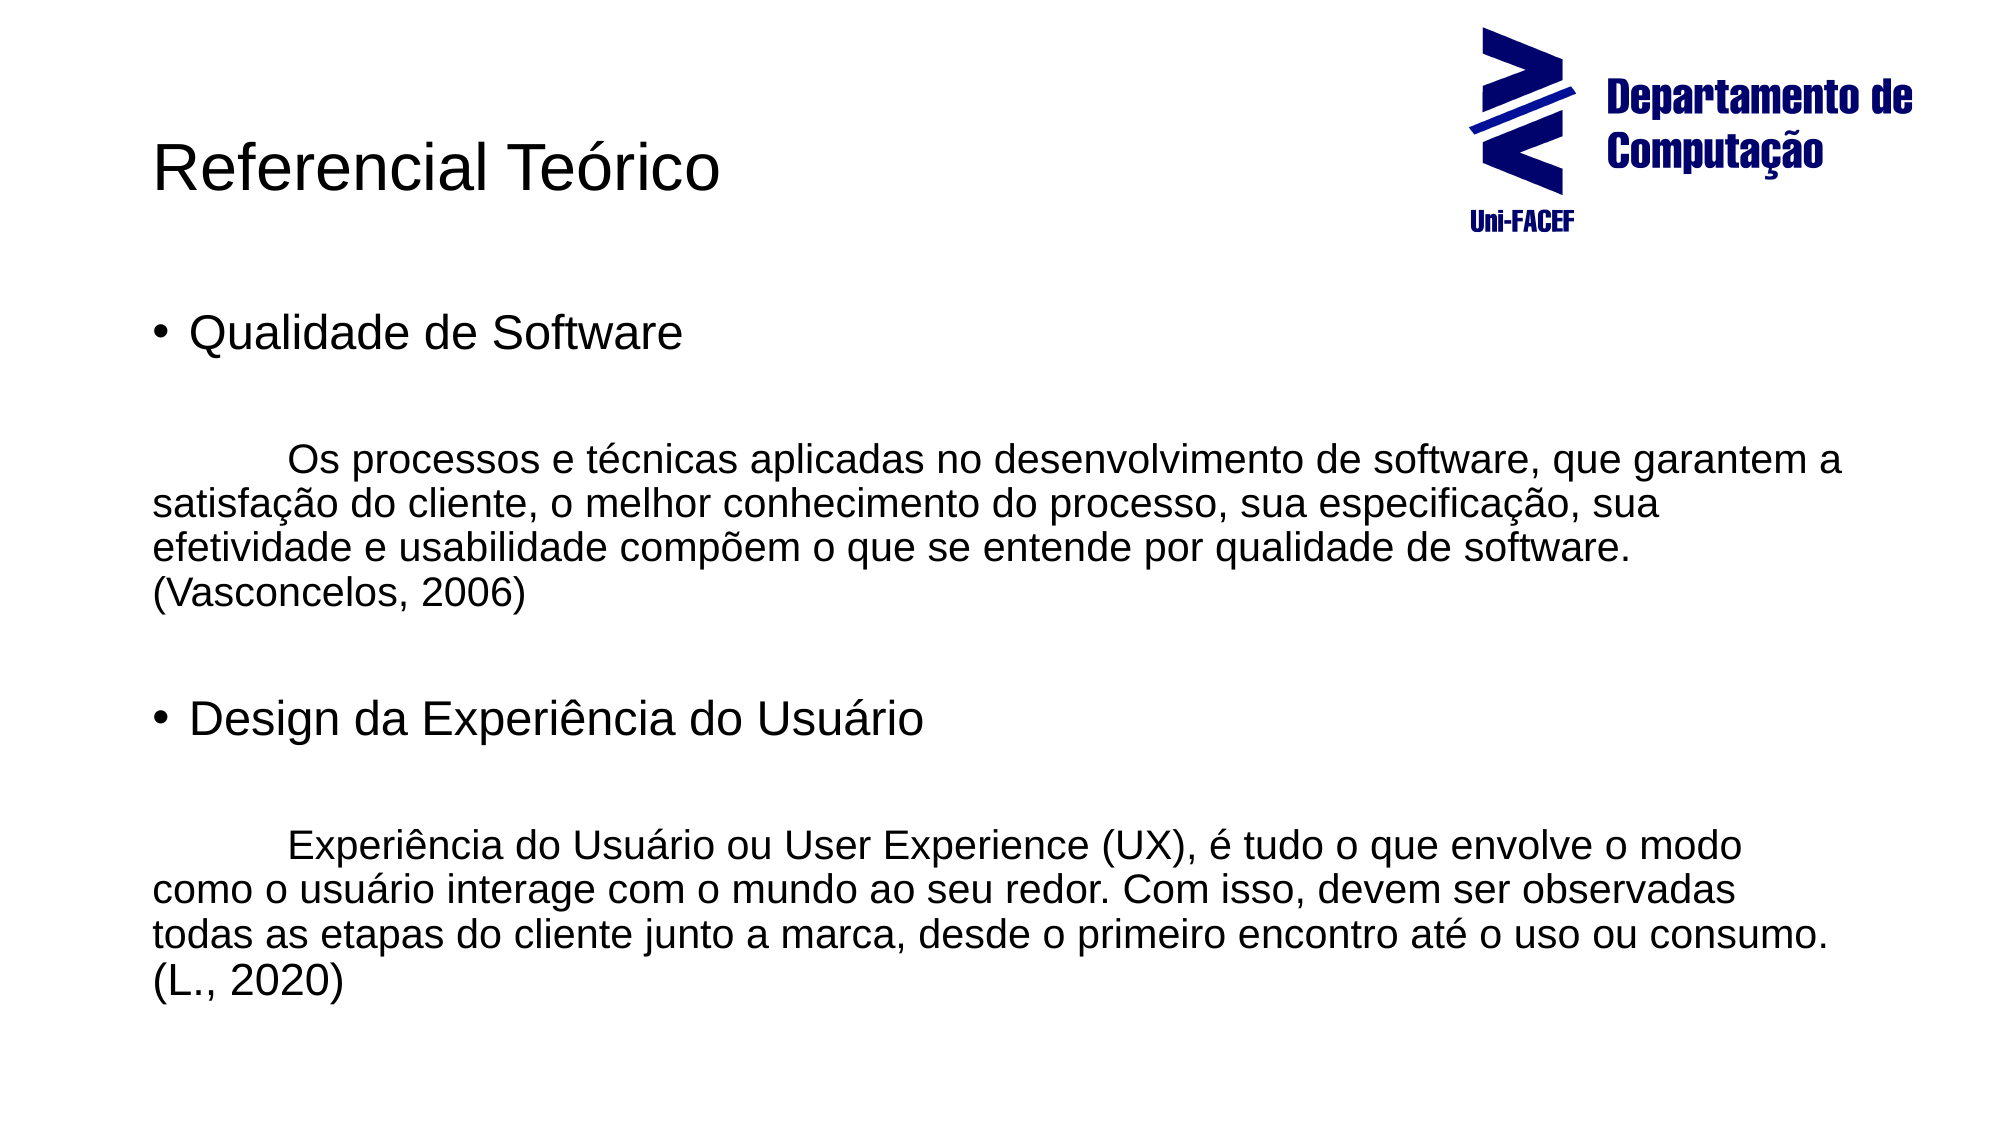

# Referencial Teórico
Qualidade de Software

	Os processos e técnicas aplicadas no desenvolvimento de software, que garantem a satisfação do cliente, o melhor conhecimento do processo, sua especificação, sua efetividade e usabilidade compõem o que se entende por qualidade de software. (Vasconcelos, 2006)

Design da Experiência do Usuário

	Experiência do Usuário ou User Experience (UX), é tudo o que envolve o modo como o usuário interage com o mundo ao seu redor. Com isso, devem ser observadas todas as etapas do cliente junto a marca, desde o primeiro encontro até o uso ou consumo. (L., 2020)